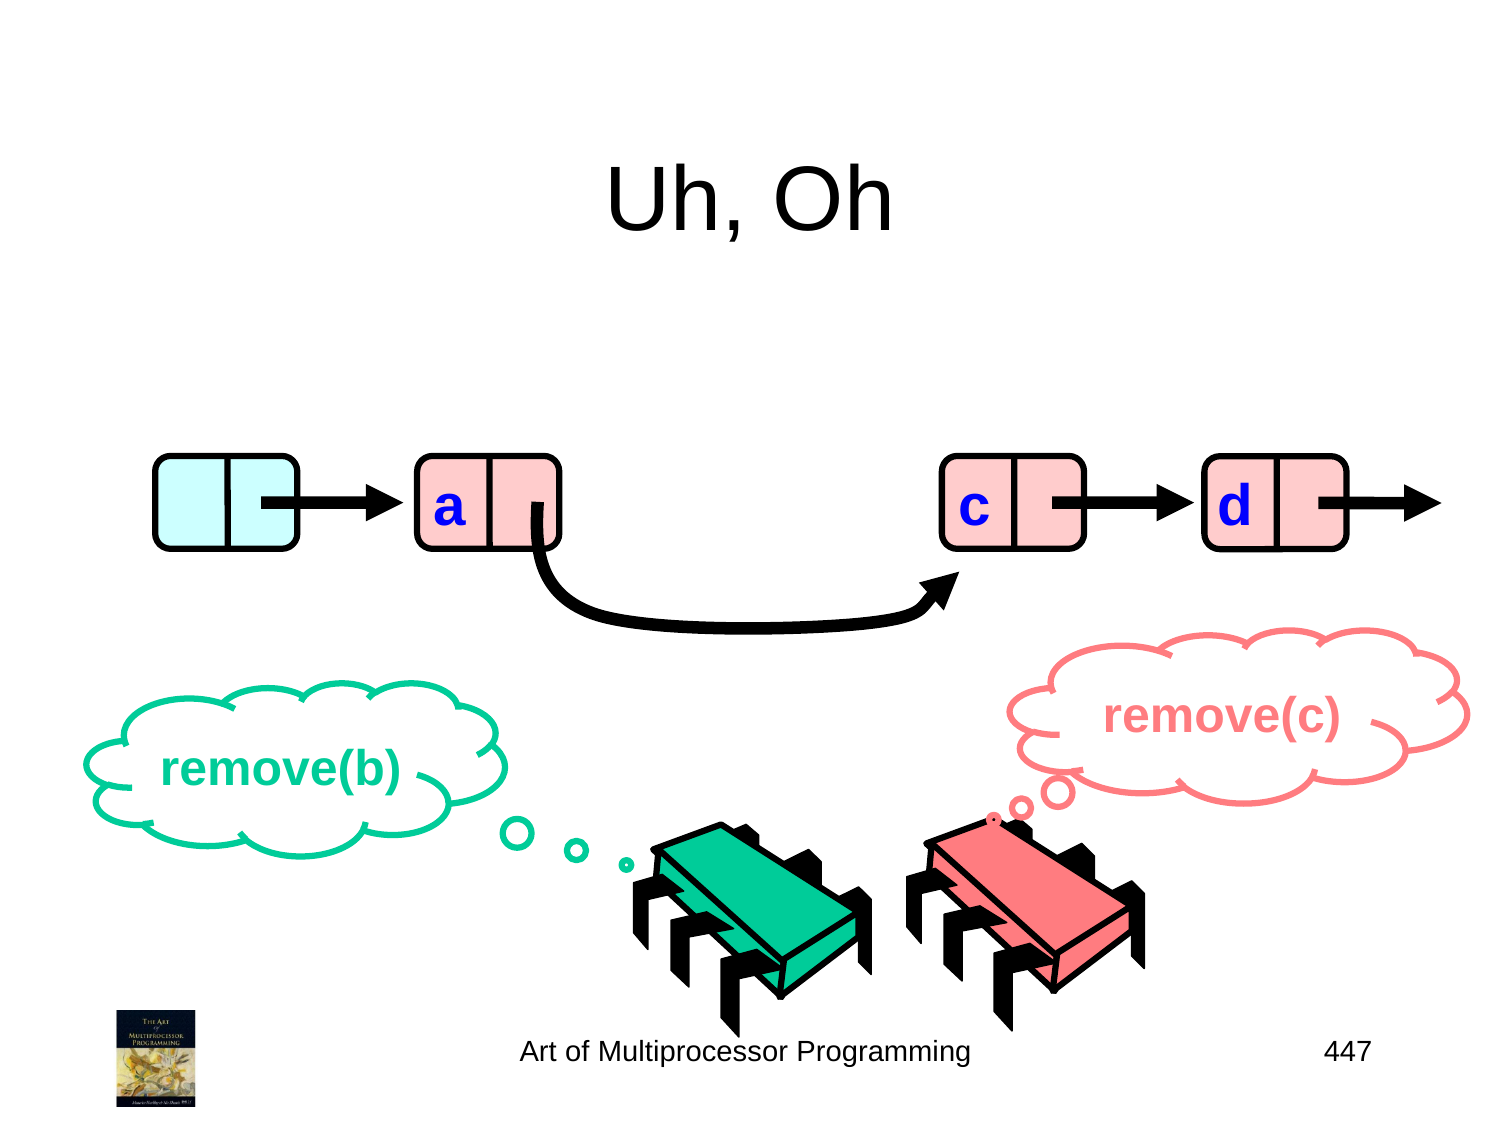

# Uh, Oh

a

c

d

remove(c)
remove(b)

Art of Multiprocessor Programming
447